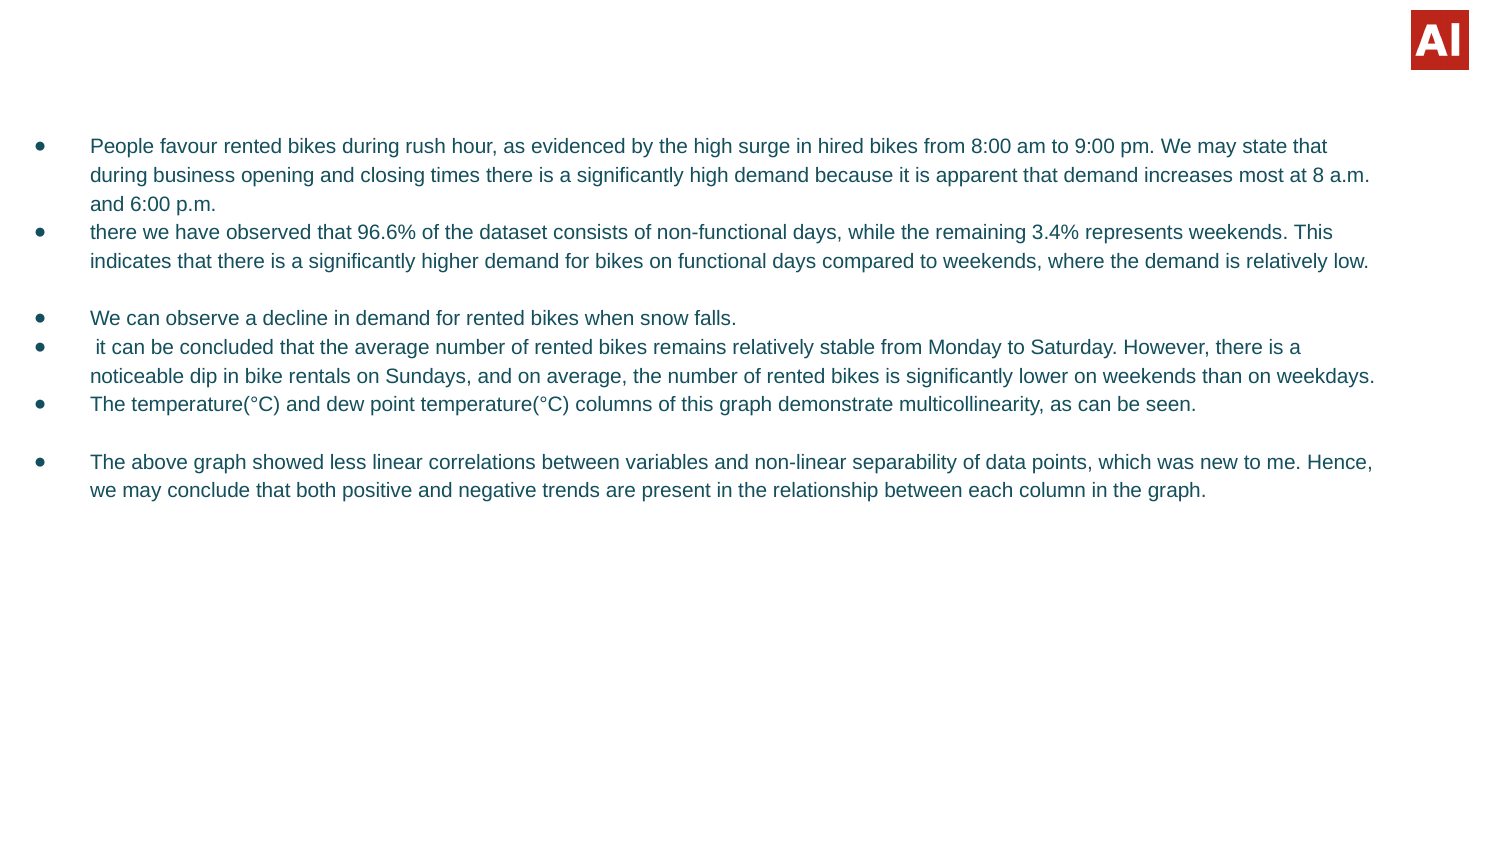

#
People favour rented bikes during rush hour, as evidenced by the high surge in hired bikes from 8:00 am to 9:00 pm. We may state that during business opening and closing times there is a significantly high demand because it is apparent that demand increases most at 8 a.m. and 6:00 p.m.
there we have observed that 96.6% of the dataset consists of non-functional days, while the remaining 3.4% represents weekends. This indicates that there is a significantly higher demand for bikes on functional days compared to weekends, where the demand is relatively low.

We can observe a decline in demand for rented bikes when snow falls.
 it can be concluded that the average number of rented bikes remains relatively stable from Monday to Saturday. However, there is a noticeable dip in bike rentals on Sundays, and on average, the number of rented bikes is significantly lower on weekends than on weekdays.
The temperature(°C) and dew point temperature(°C) columns of this graph demonstrate multicollinearity, as can be seen.

The above graph showed less linear correlations between variables and non-linear separability of data points, which was new to me. Hence, we may conclude that both positive and negative trends are present in the relationship between each column in the graph.